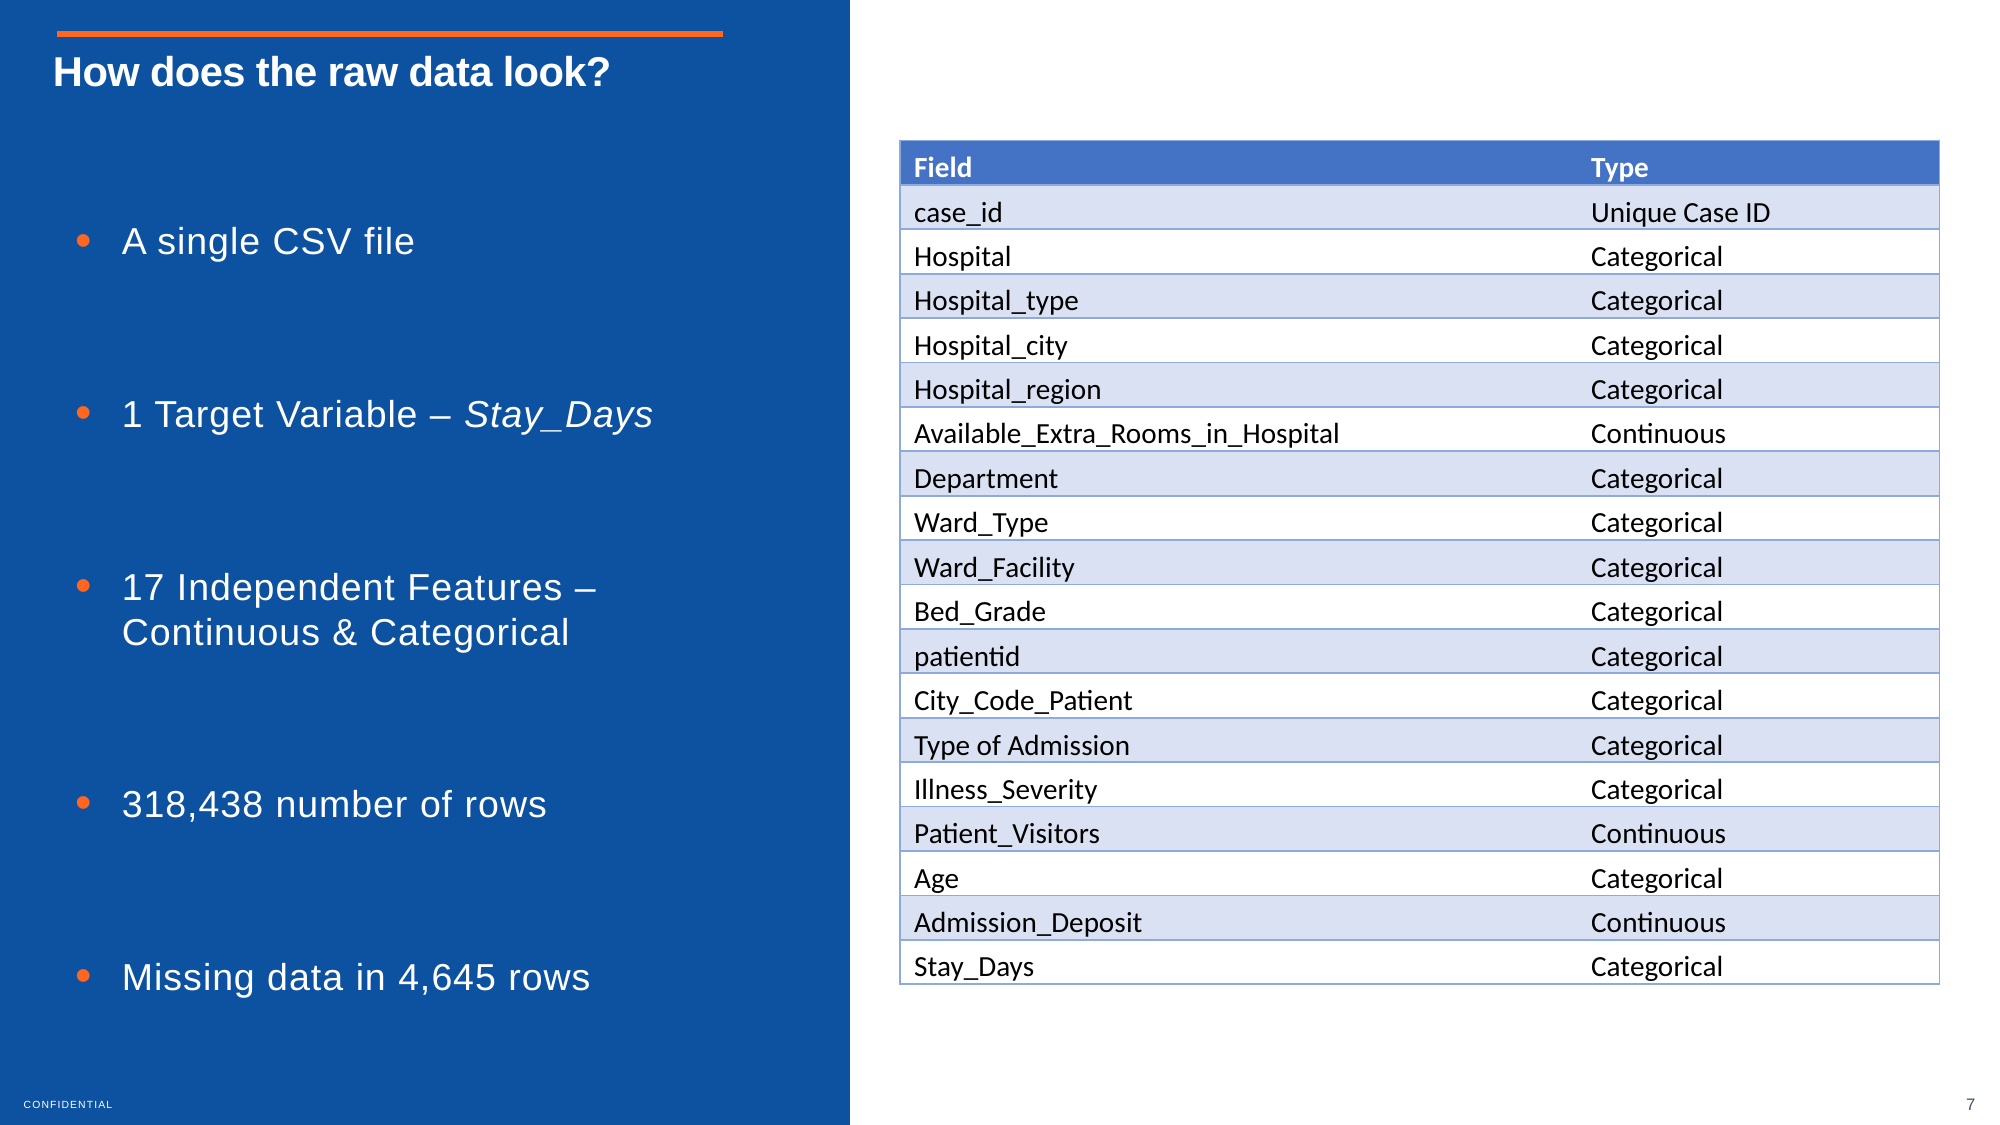

# How does the raw data look?
| Field | Type |
| --- | --- |
| case\_id | Unique Case ID |
| Hospital | Categorical |
| Hospital\_type | Categorical |
| Hospital\_city | Categorical |
| Hospital\_region | Categorical |
| Available\_Extra\_Rooms\_in\_Hospital | Continuous |
| Department | Categorical |
| Ward\_Type | Categorical |
| Ward\_Facility | Categorical |
| Bed\_Grade | Categorical |
| patientid | Categorical |
| City\_Code\_Patient | Categorical |
| Type of Admission | Categorical |
| Illness\_Severity | Categorical |
| Patient\_Visitors | Continuous |
| Age | Categorical |
| Admission\_Deposit | Continuous |
| Stay\_Days | Categorical |
A single CSV file

1 Target Variable – Stay_Days

17 Independent Features – Continuous & Categorical

318,438 number of rows

Missing data in 4,645 rows
7
CONFIDENTIAL